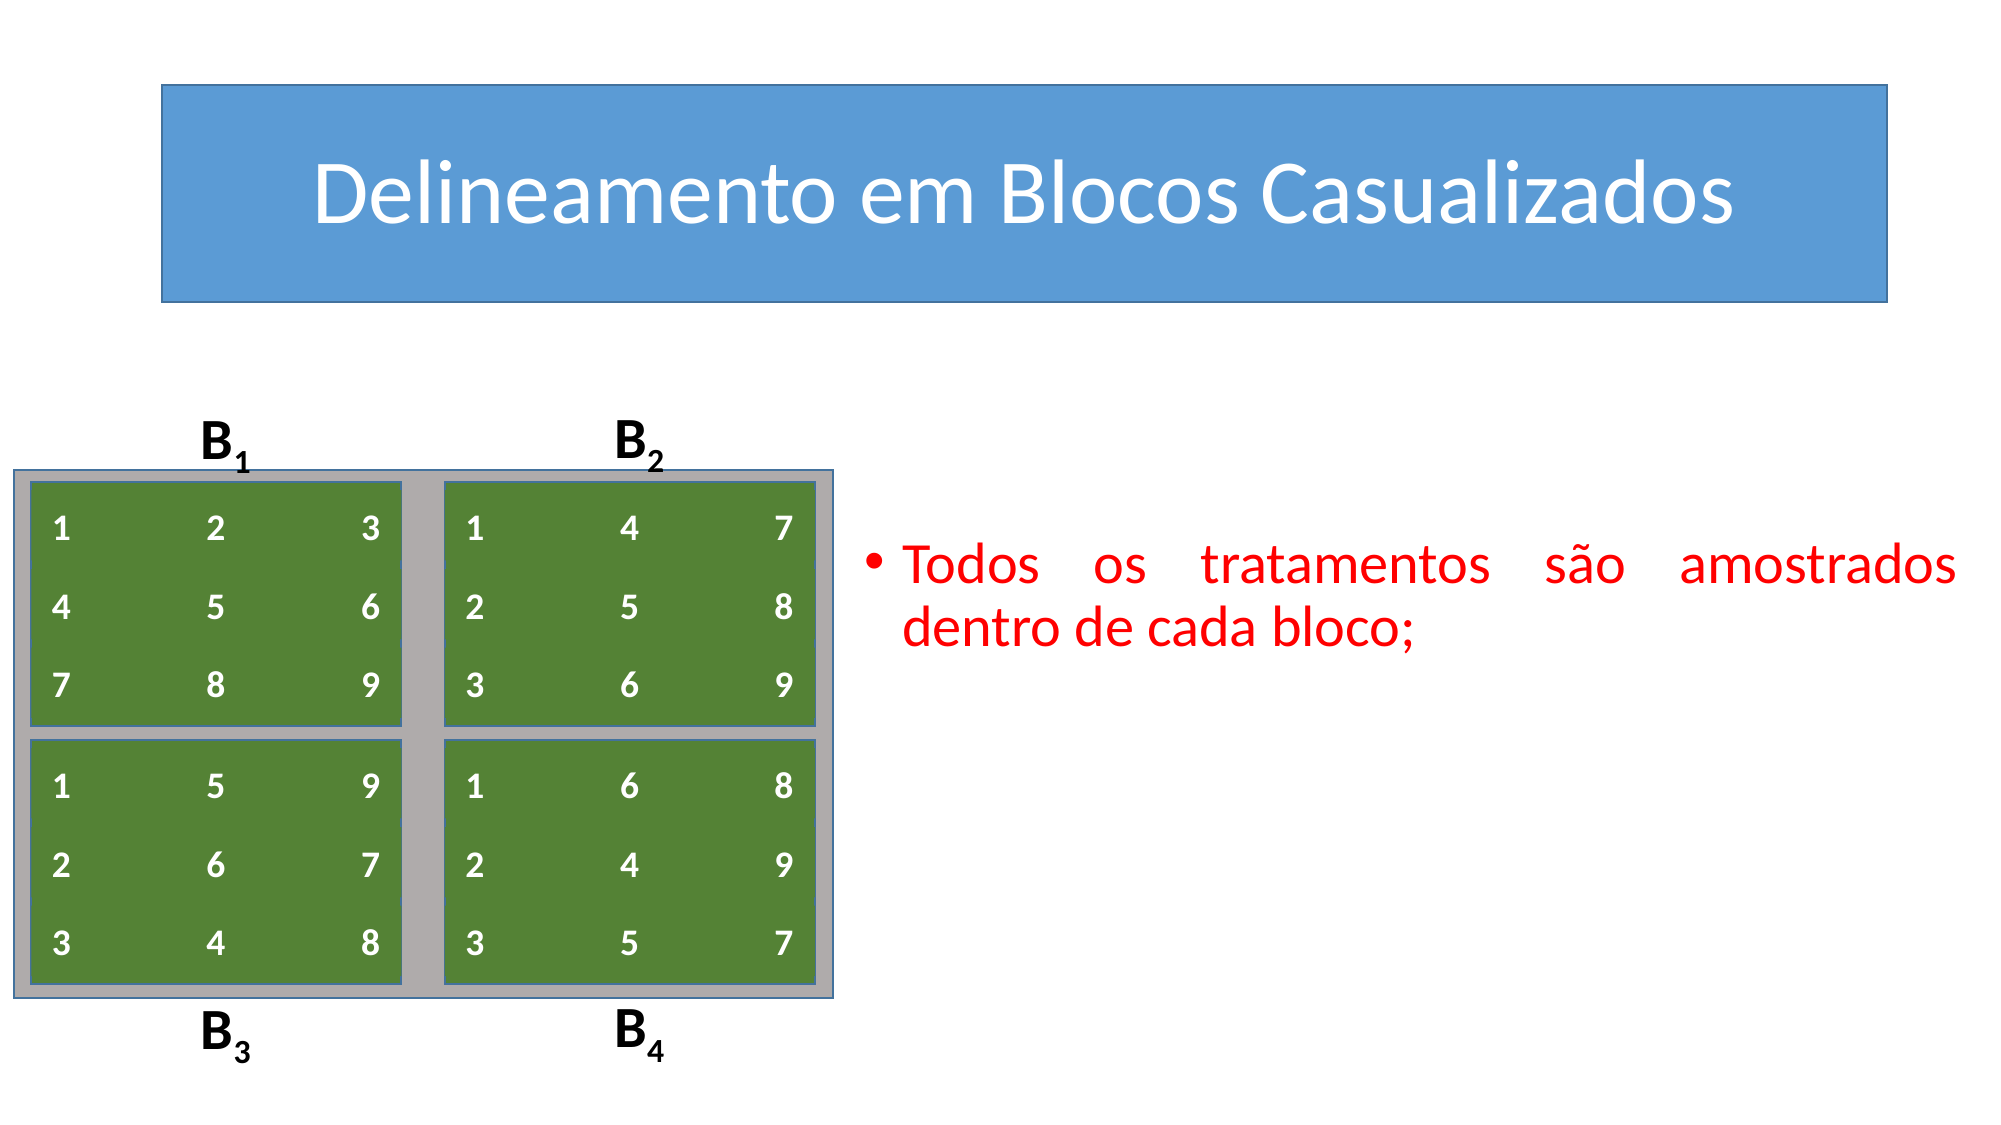

Delineamento em Blocos Casualizados
B2
B1

1                2                3
1                4                7
Todos os tratamentos são amostrados dentro de cada bloco;
4                5                6
2                5                8
7                8                9
3                6                9

1                6                8
1                5                9
2                6                7
2                4                9
3                4                8
3                5                7
B4
B3